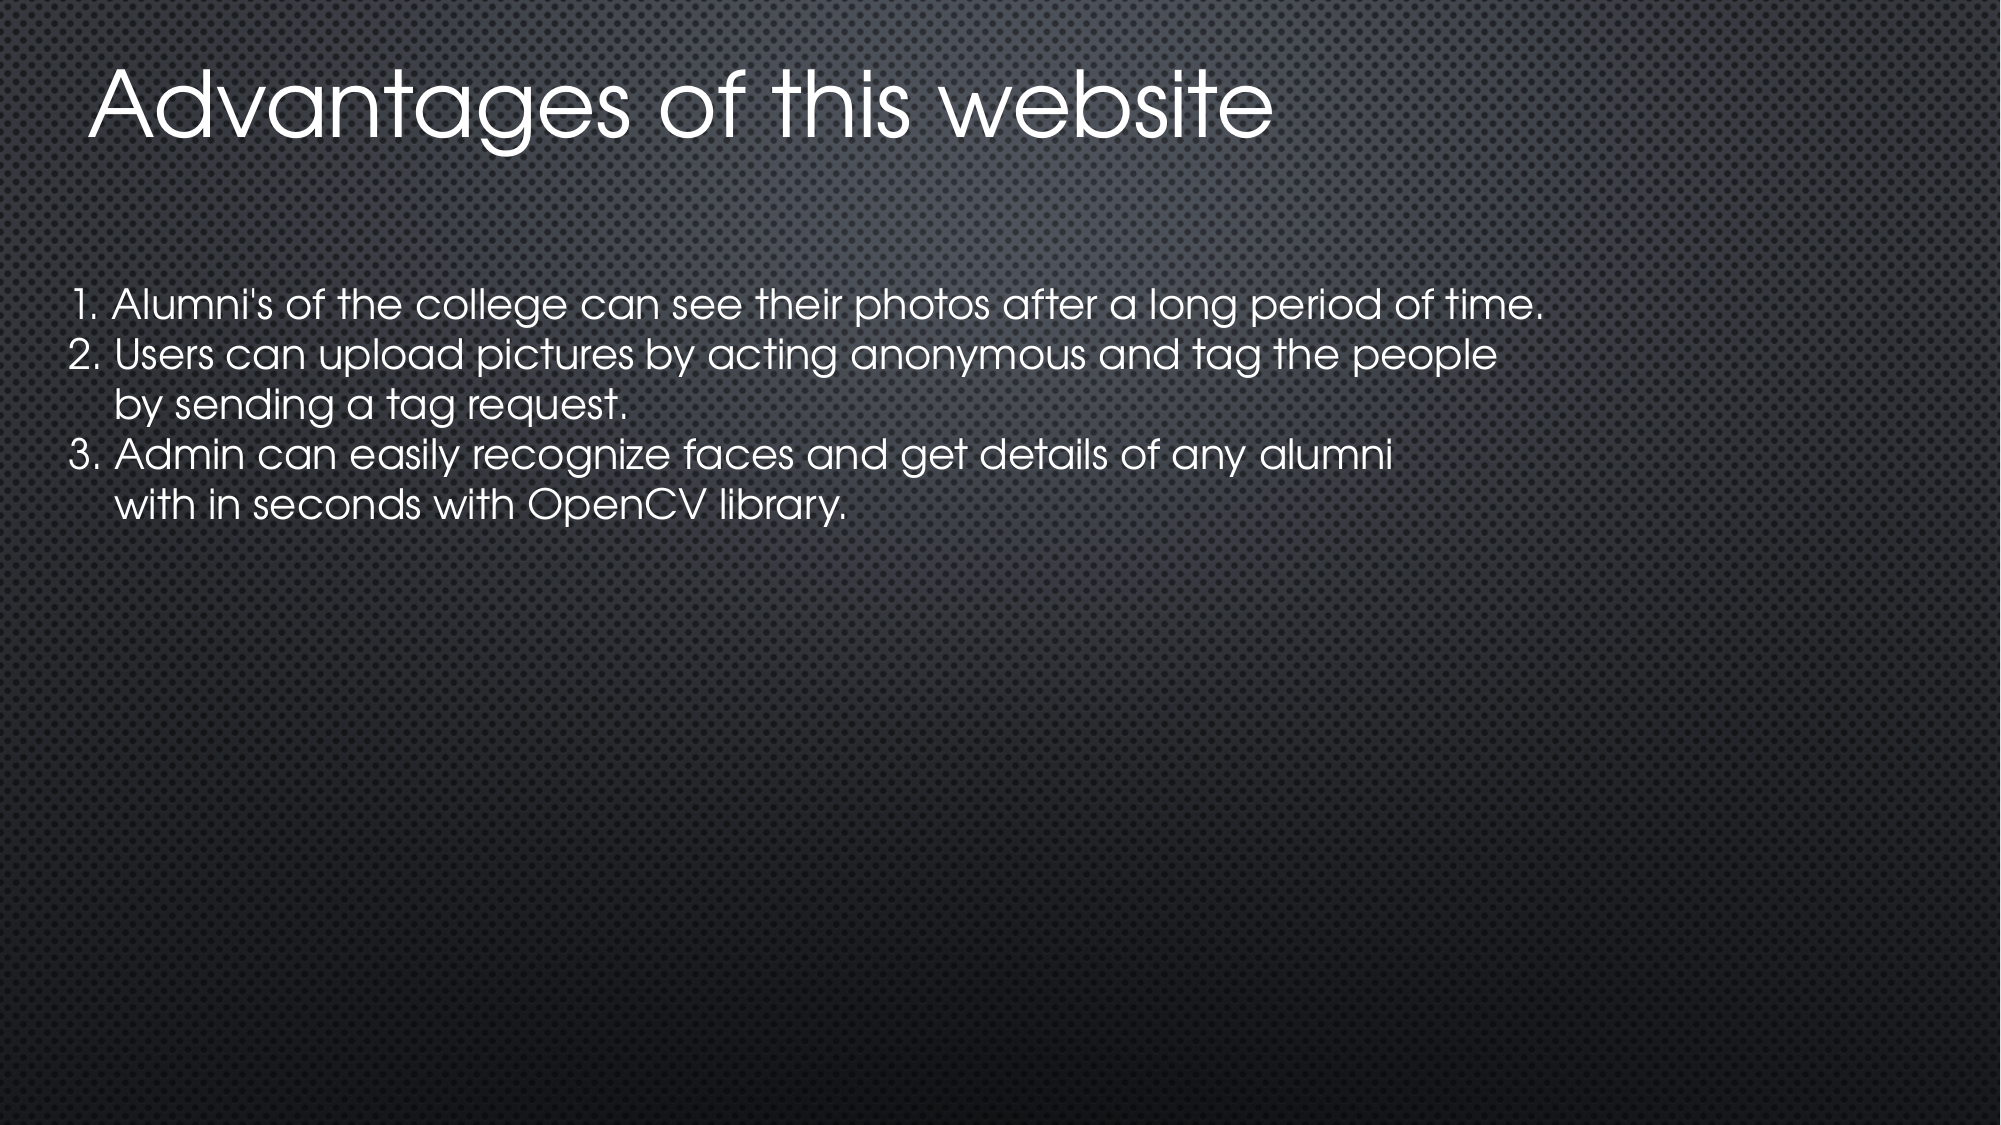

Advantages of this website
1. Alumni's of the college can see their photos after a long period of time.
2. Users can upload pictures by acting anonymous and tag the people
    by sending a tag request.
3. Admin can easily recognize faces and get details of any alumni
    with in seconds with OpenCV library.